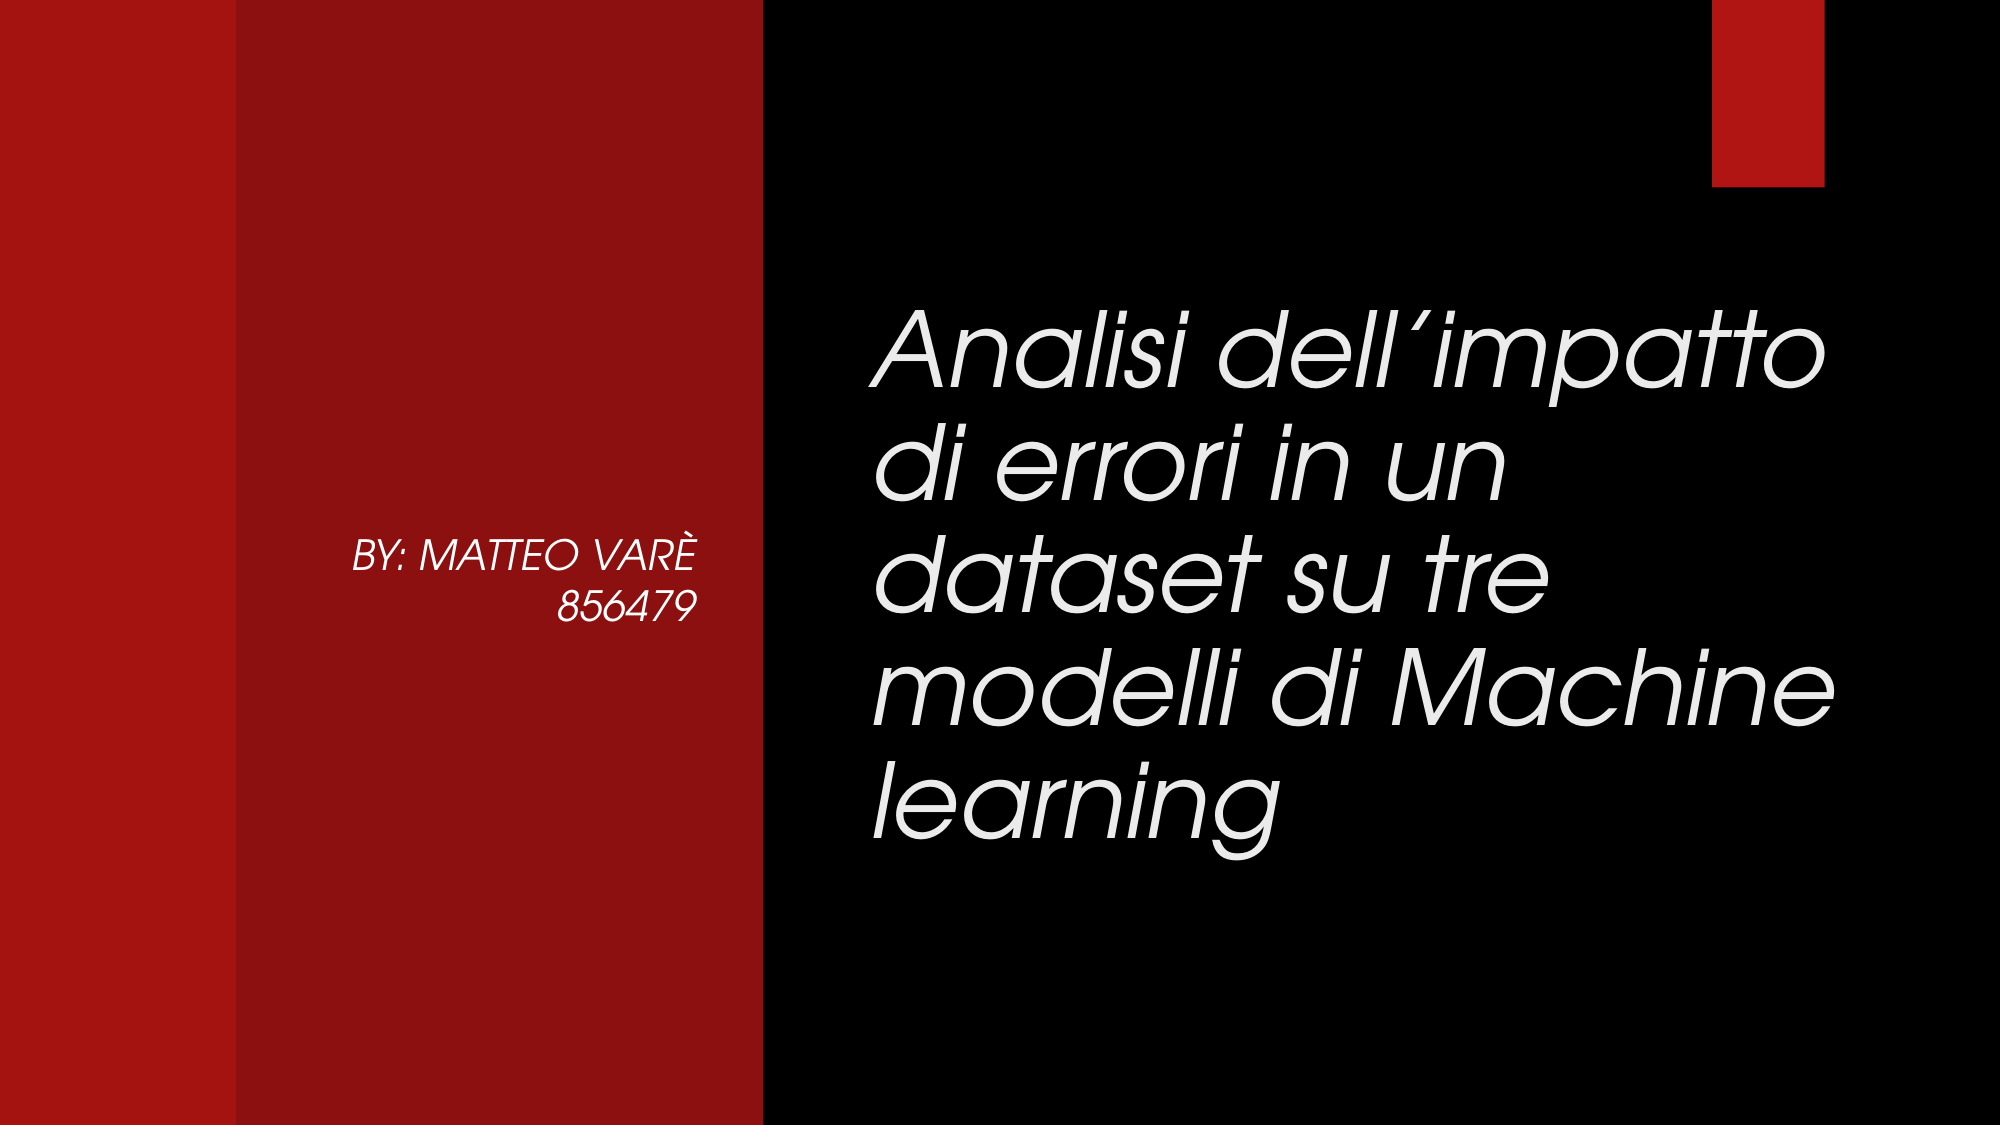

By: Matteo Varè 856479
# Analisi dell’impatto di errori in un dataset su tre modelli di Machine learning